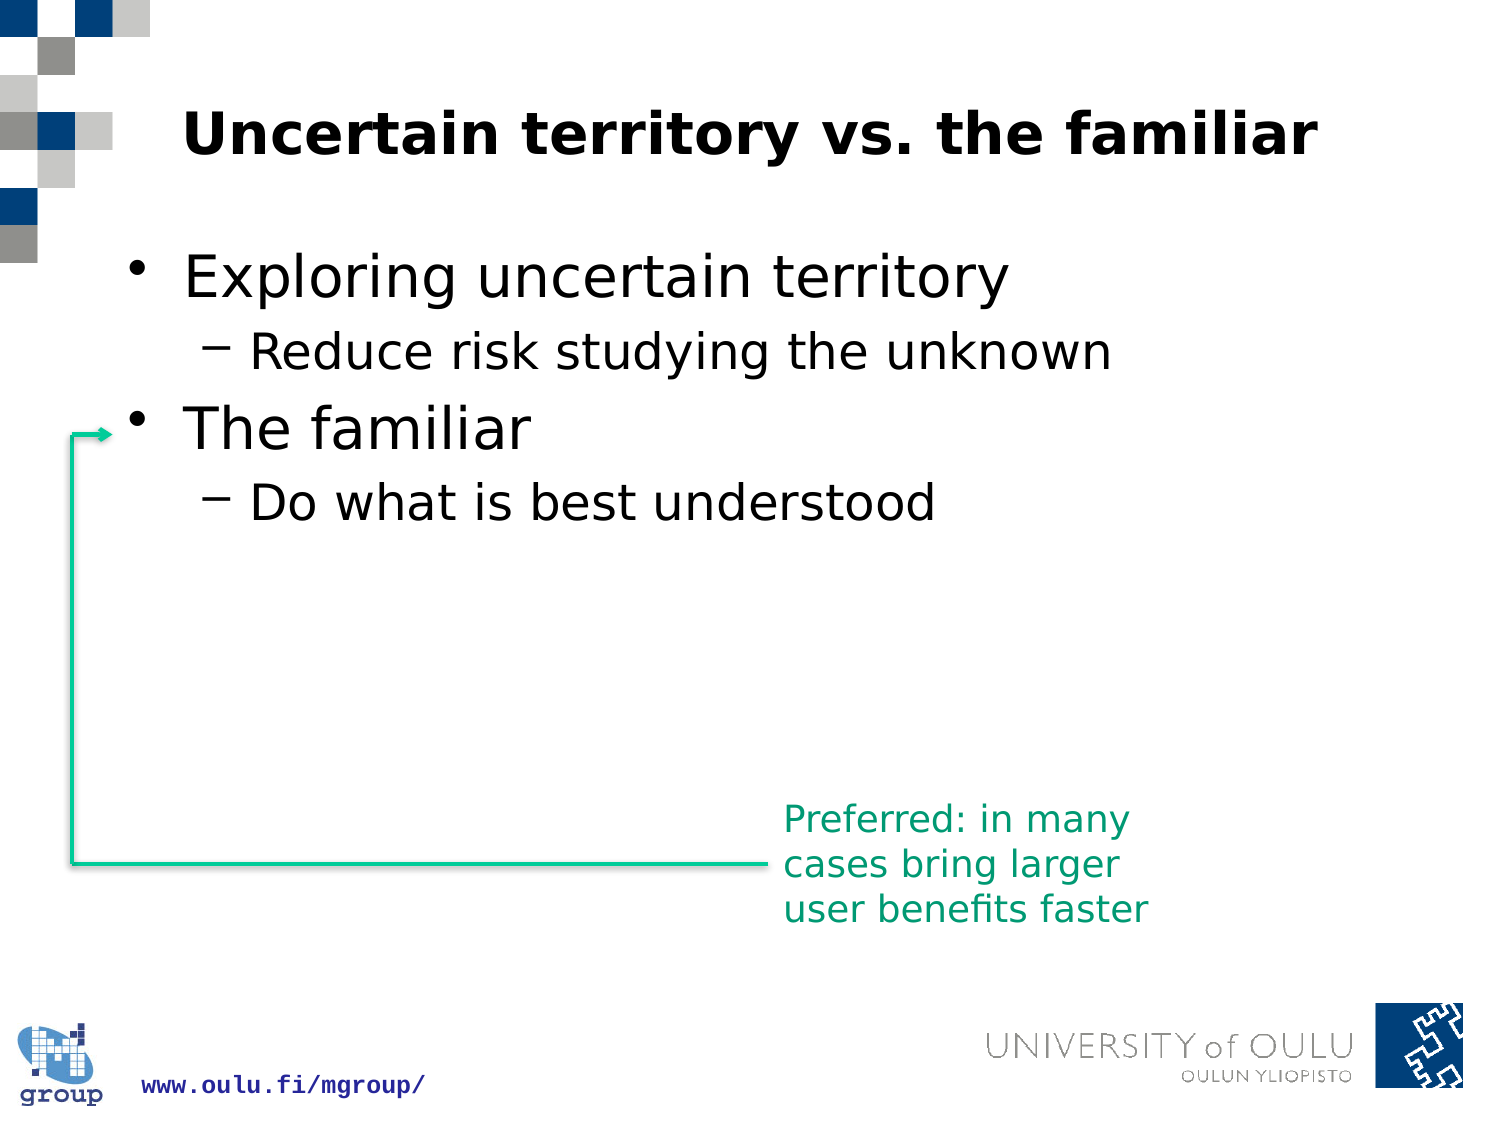

# Uncertain territory vs. the familiar
Exploring uncertain territory
Reduce risk studying the unknown
The familiar
Do what is best understood
Preferred: in many cases bring larger user benefits faster